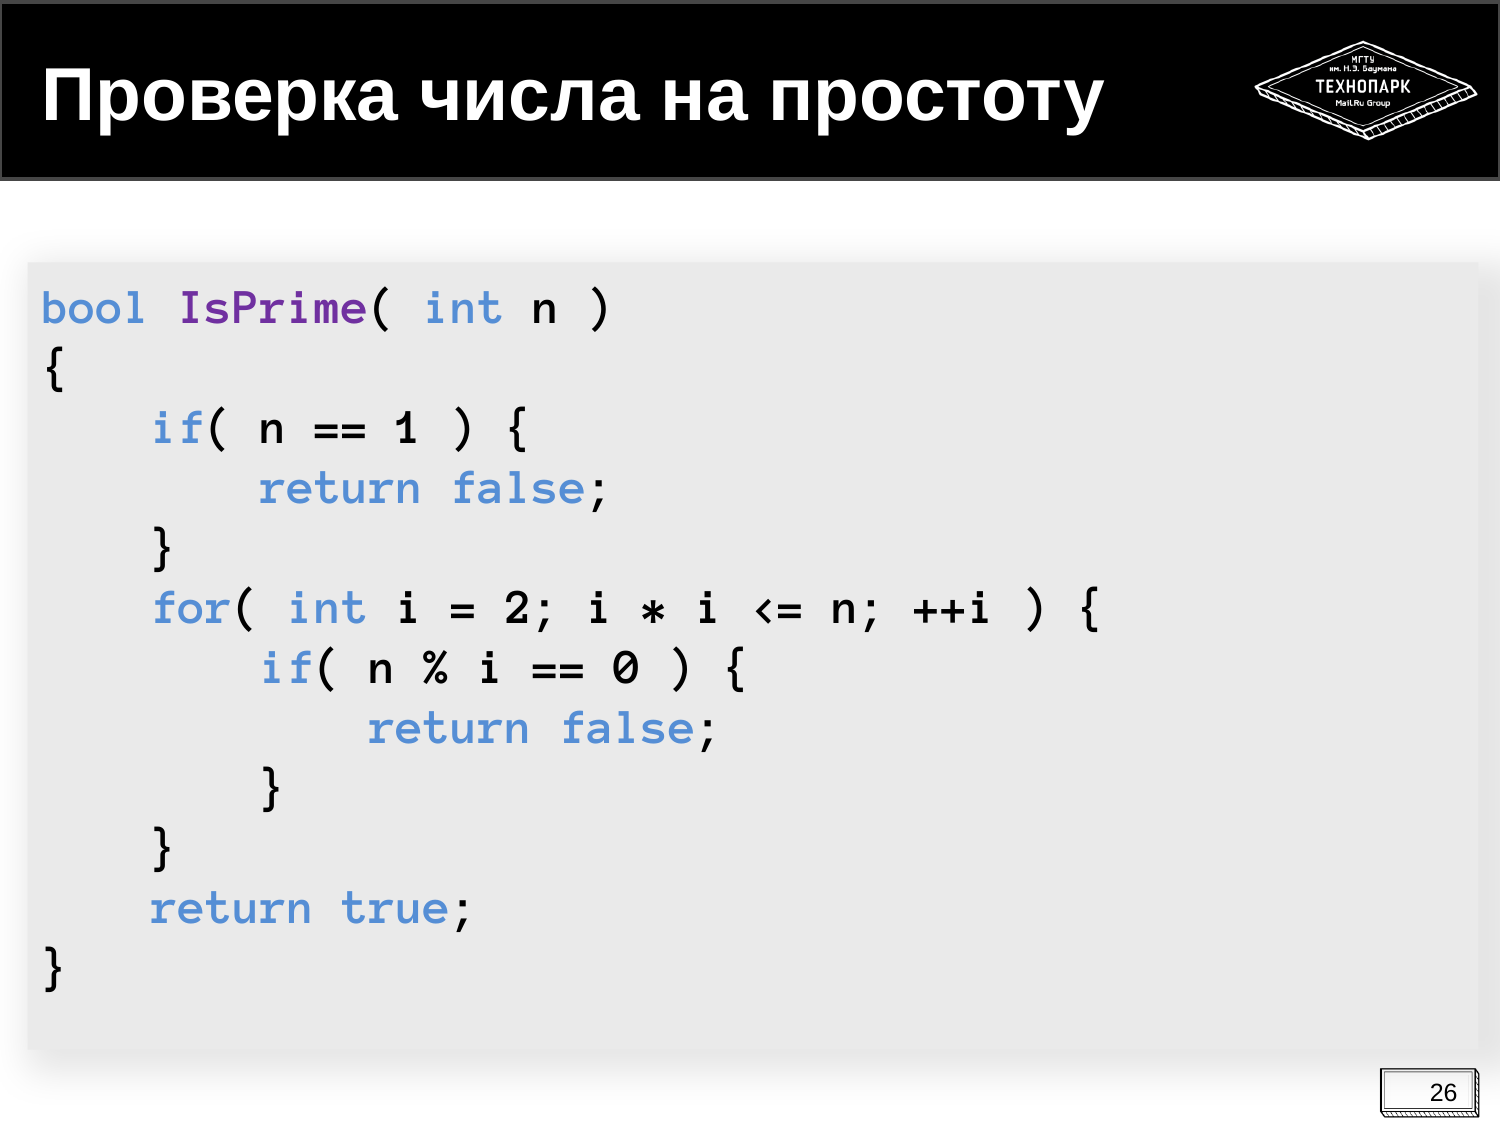

# Проверка числа на простоту
bool IsPrime( int n )
{
    if( n == 1 ) {
        return false;
    }
    for( int i = 2; i * i <= n; ++i ) {
        if( n % i == 0 ) {
            return false;
        }
    }
    return true;
}
26